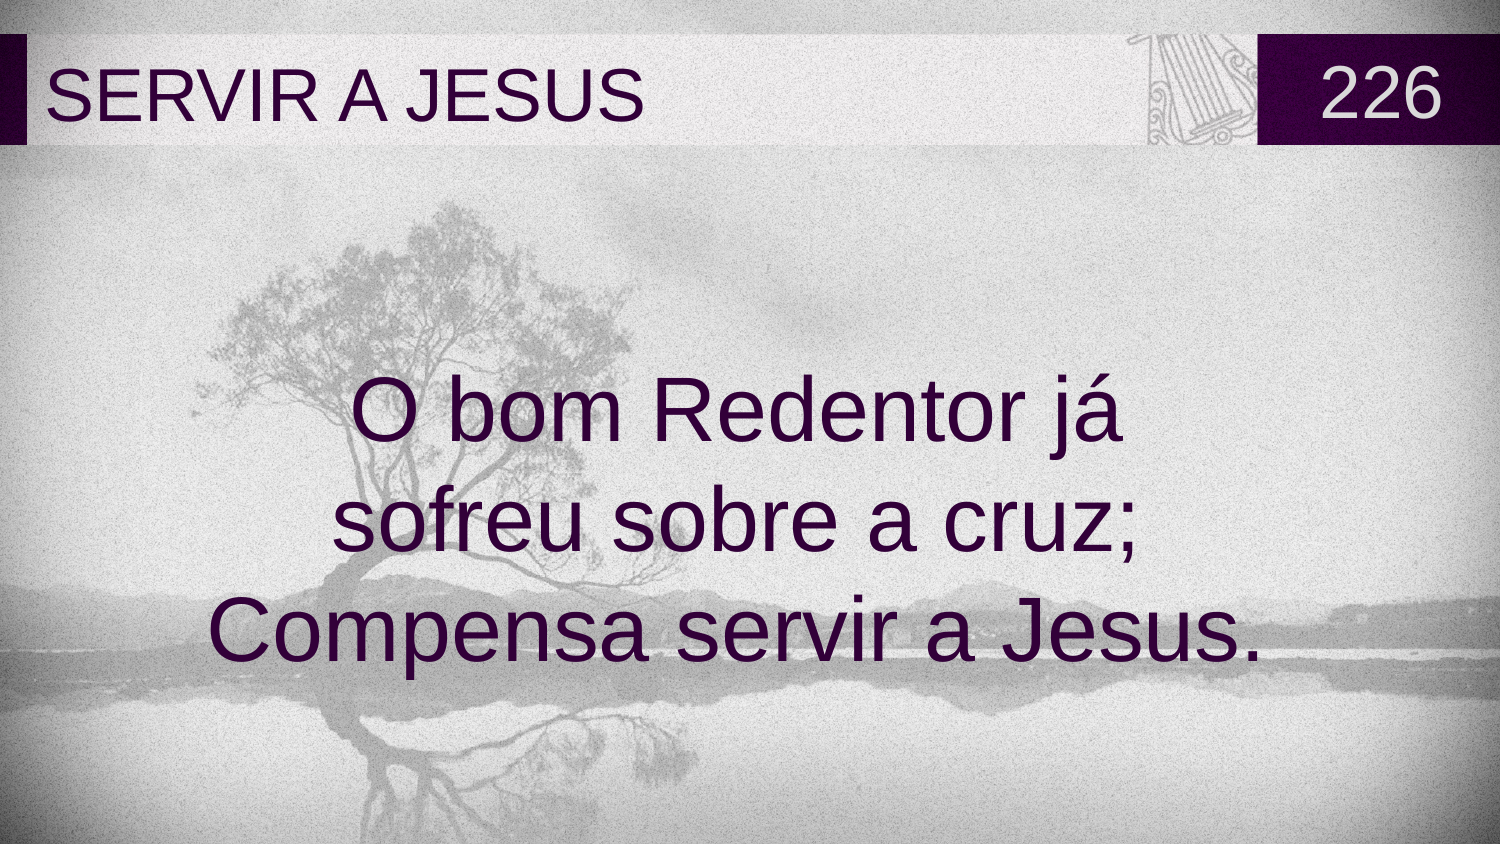

# SERVIR A JESUS
226
O bom Redentor já
sofreu sobre a cruz;
Compensa servir a Jesus.